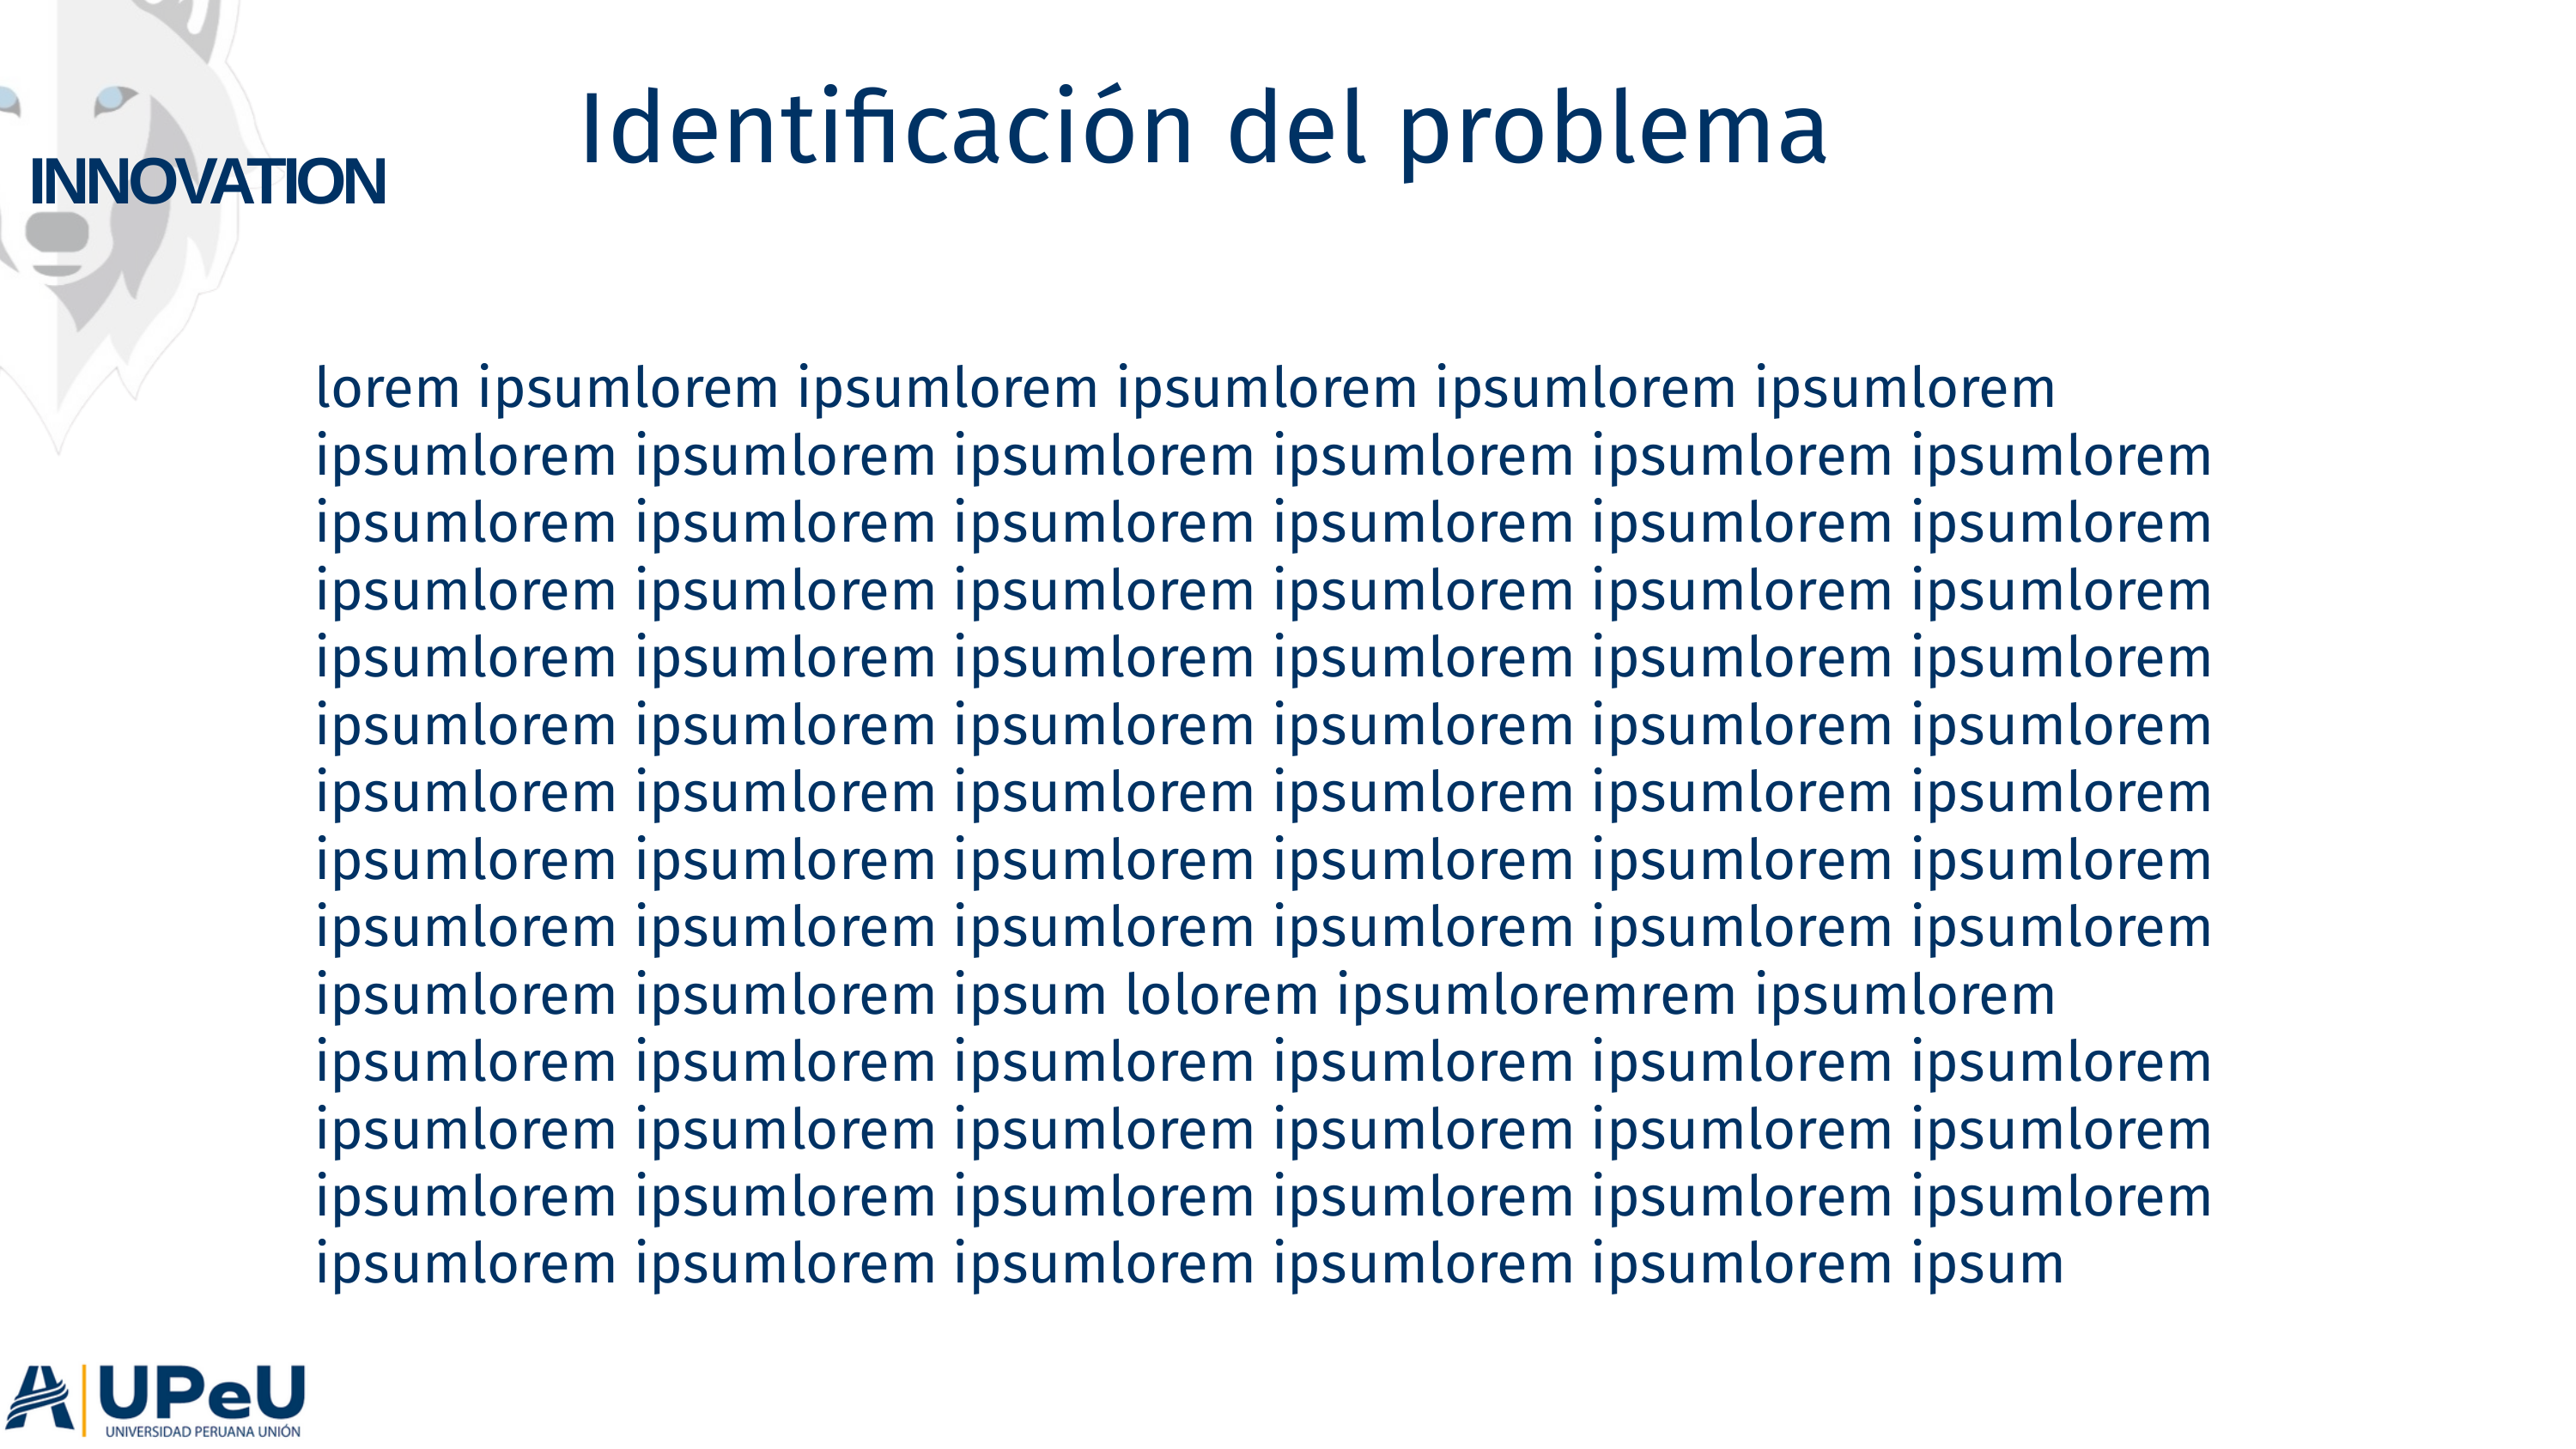

Identificación del problema
INNOVATION
DAY
lorem ipsumlorem ipsumlorem ipsumlorem ipsumlorem ipsumlorem ipsumlorem ipsumlorem ipsumlorem ipsumlorem ipsumlorem ipsumlorem ipsumlorem ipsumlorem ipsumlorem ipsumlorem ipsumlorem ipsumlorem ipsumlorem ipsumlorem ipsumlorem ipsumlorem ipsumlorem ipsumlorem ipsumlorem ipsumlorem ipsumlorem ipsumlorem ipsumlorem ipsumlorem ipsumlorem ipsumlorem ipsumlorem ipsumlorem ipsumlorem ipsumlorem ipsumlorem ipsumlorem ipsumlorem ipsumlorem ipsumlorem ipsumlorem ipsumlorem ipsumlorem ipsumlorem ipsumlorem ipsumlorem ipsumlorem ipsumlorem ipsumlorem ipsumlorem ipsumlorem ipsumlorem ipsumlorem ipsumlorem ipsumlorem ipsum lolorem ipsumloremrem ipsumlorem ipsumlorem ipsumlorem ipsumlorem ipsumlorem ipsumlorem ipsumlorem ipsumlorem ipsumlorem ipsumlorem ipsumlorem ipsumlorem ipsumlorem ipsumlorem ipsumlorem ipsumlorem ipsumlorem ipsumlorem ipsumlorem ipsumlorem ipsumlorem ipsumlorem ipsumlorem ipsumlorem ipsum